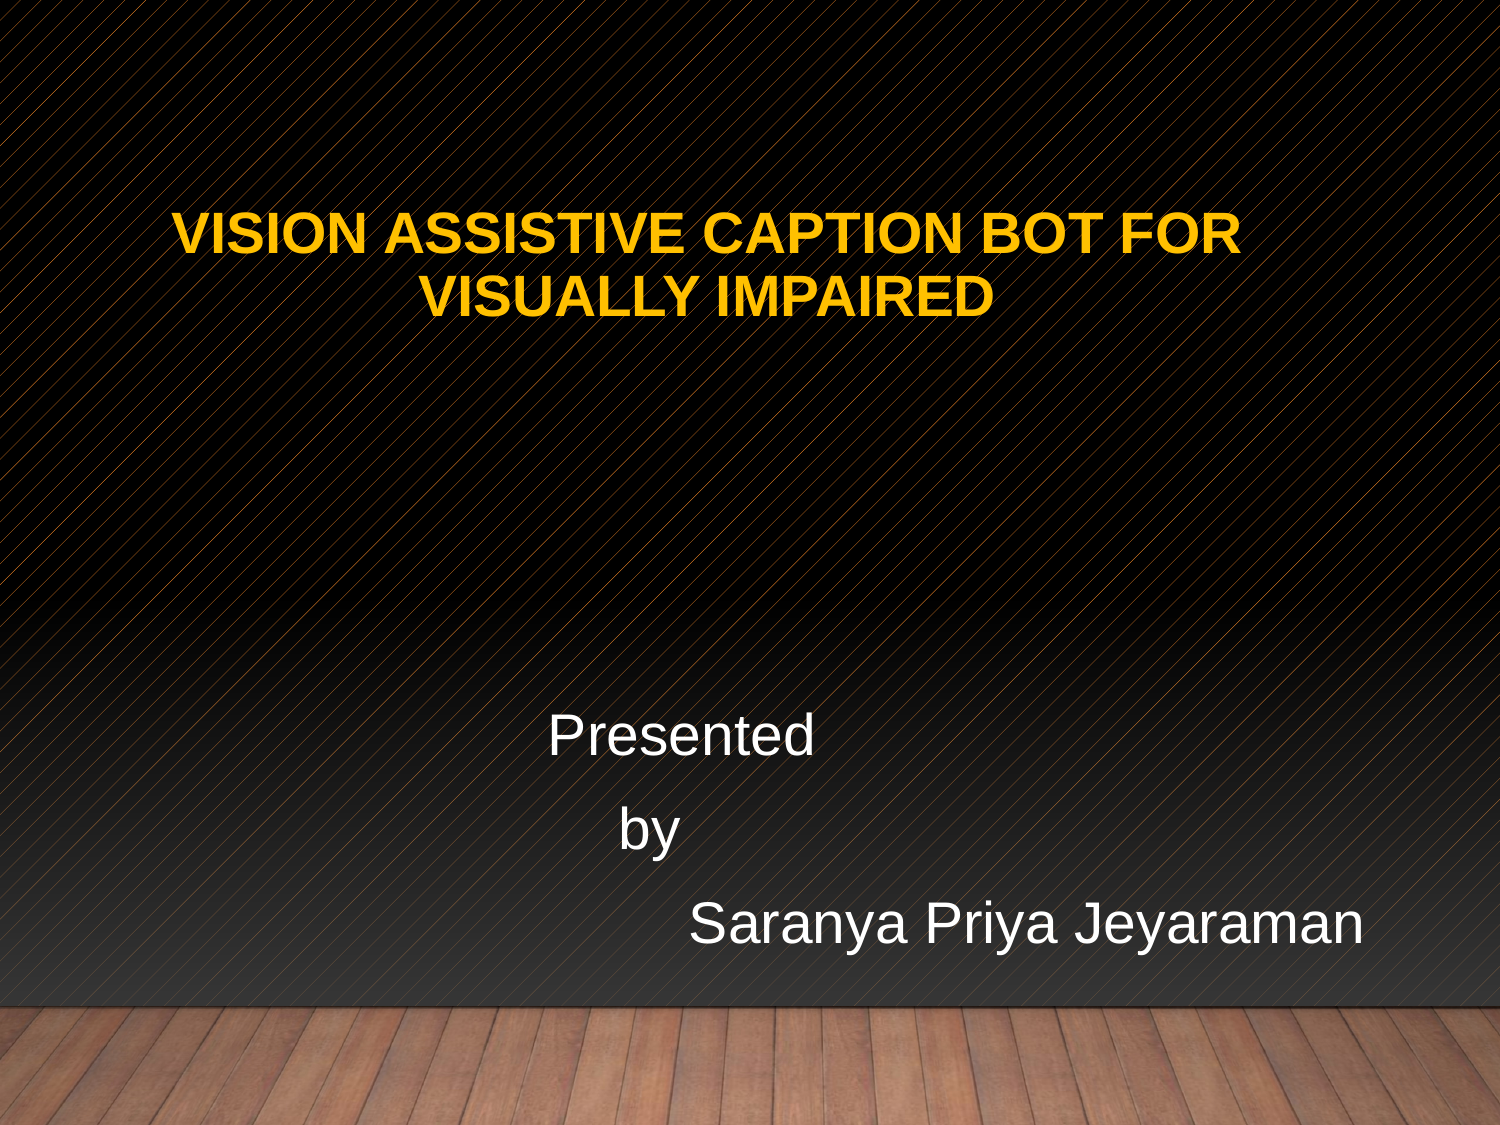

# VISION Assistive Caption Bot For Visually IMPAIRED
		Presented
        		by
           	Saranya Priya Jeyaraman